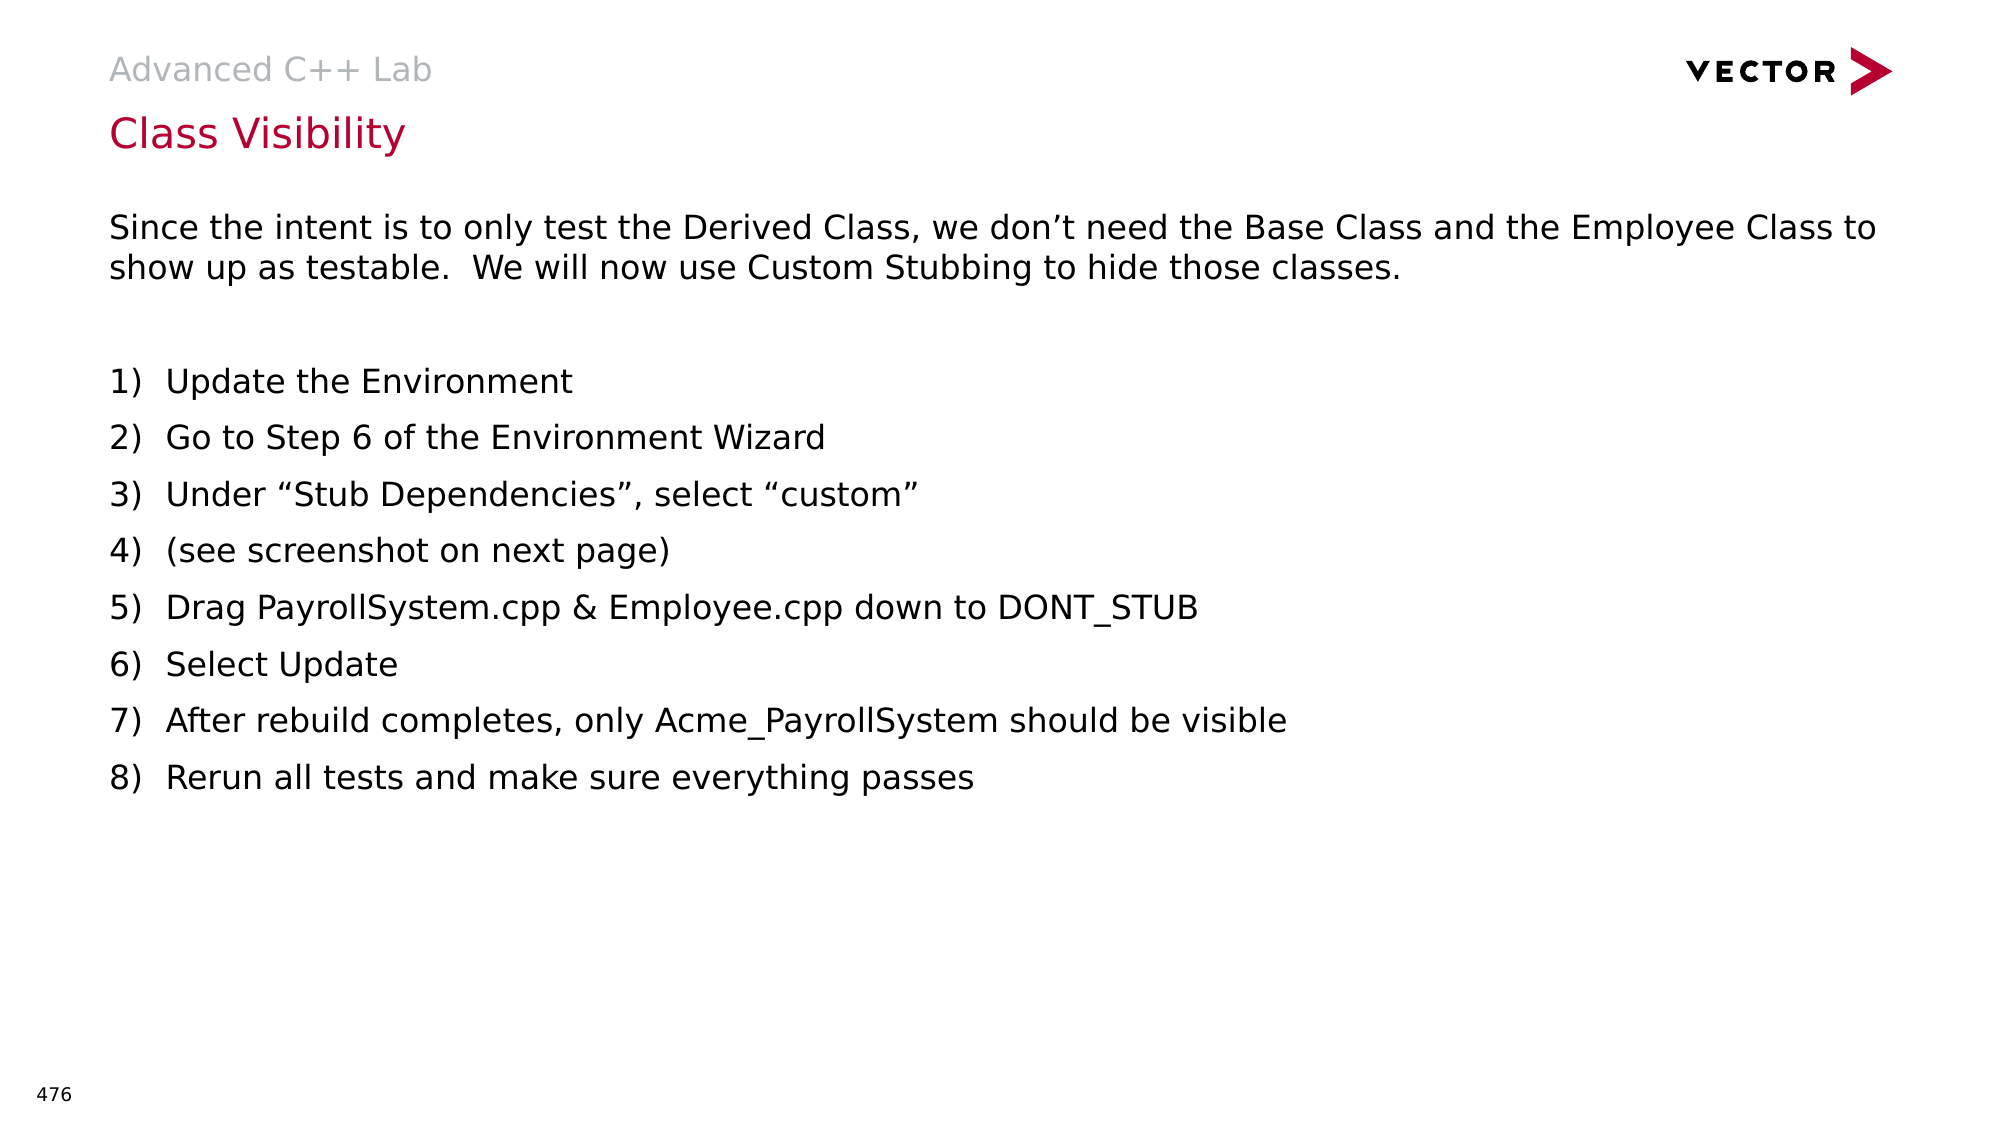

# Advanced C++ Lab
Class Visibility
Since the intent is to only test the Derived Class, we don’t need the Base Class and the Employee Class to show up as testable.  We will now use Custom Stubbing to hide those classes.

Update the Environment
Go to Step 6 of the Environment Wizard
Under “Stub Dependencies”, select “custom”
(see screenshot on next page)
Drag PayrollSystem.cpp & Employee.cpp down to DONT_STUB
Select Update
After rebuild completes, only Acme_PayrollSystem should be visible
Rerun all tests and make sure everything passes